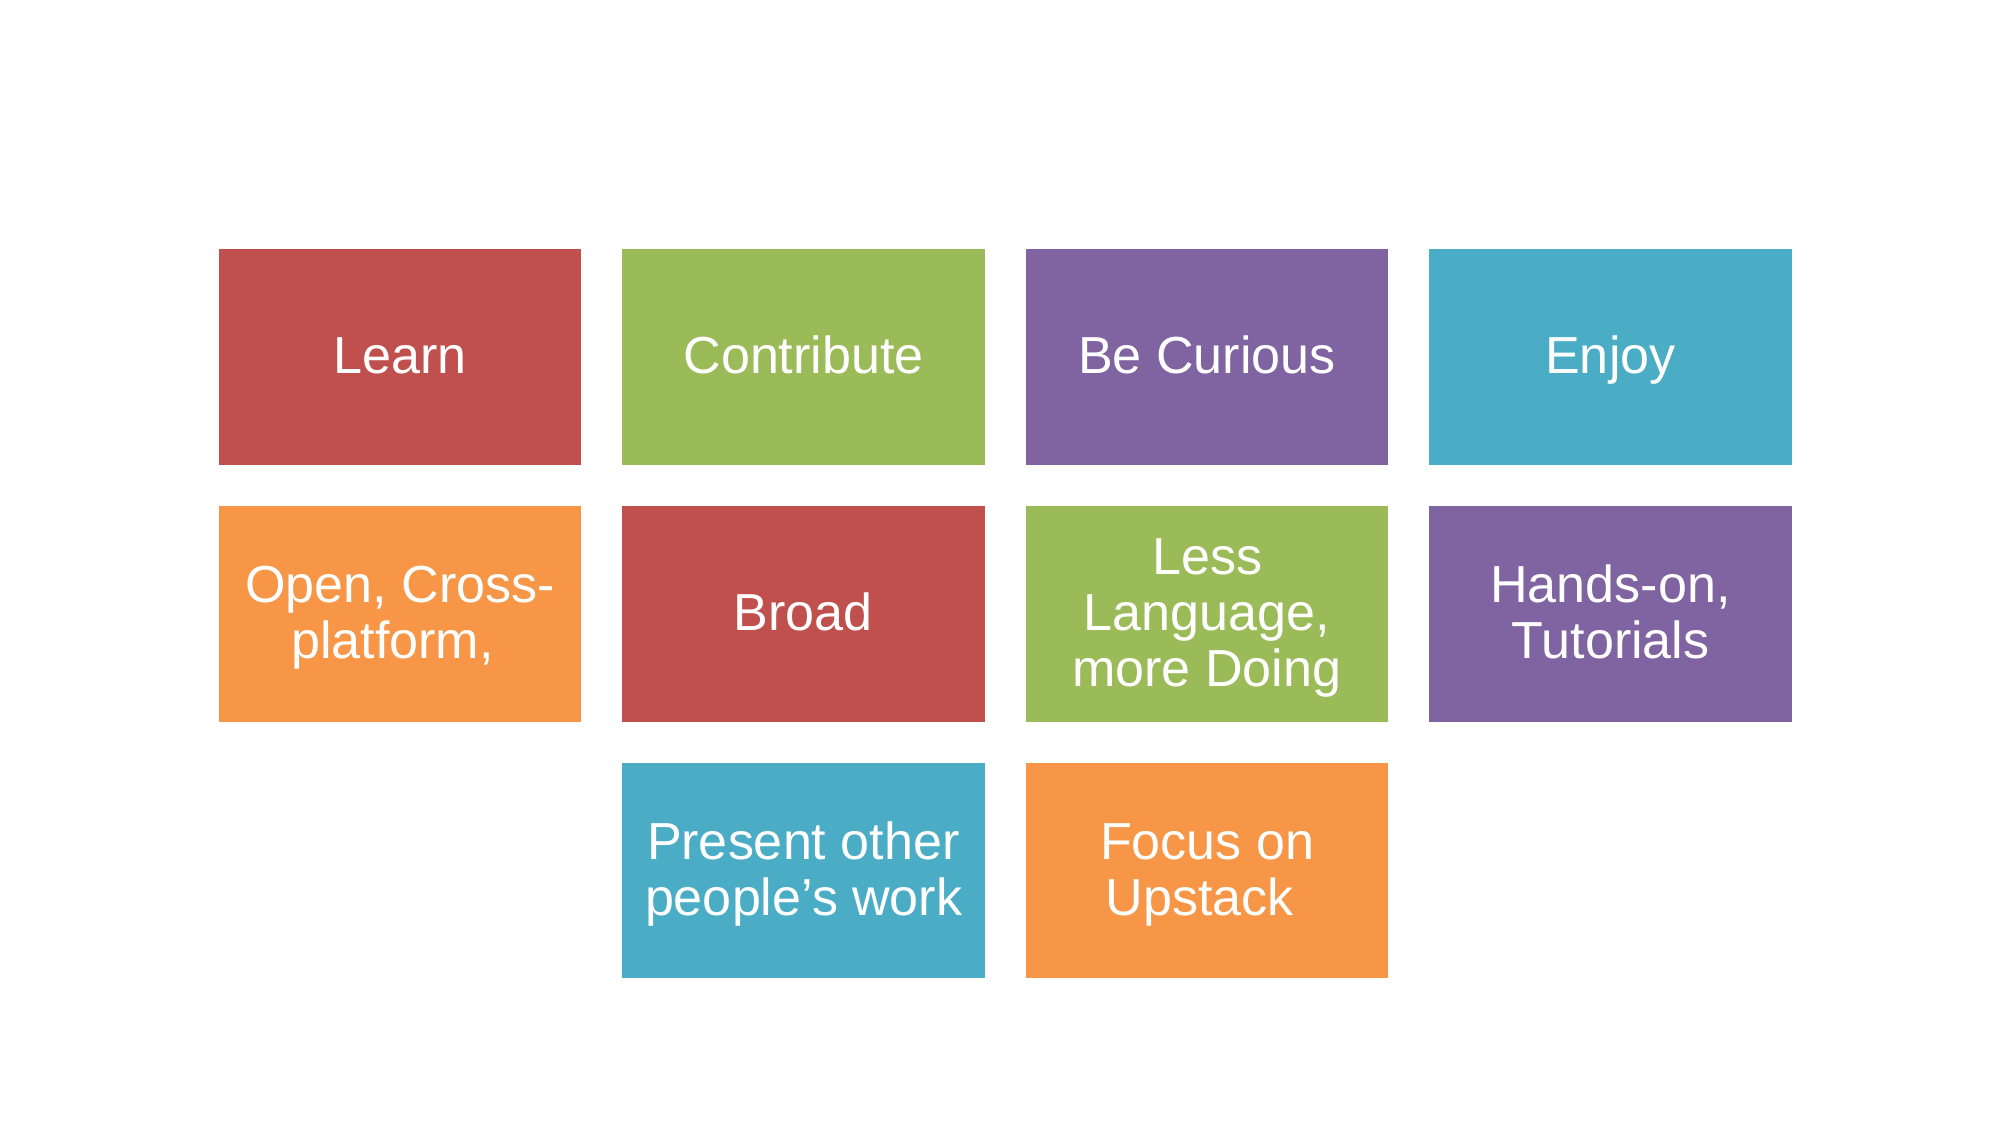

#
Learn
Contribute
Be Curious
Enjoy
Open, Cross-platform,
Broad
Less Language, more Doing
Hands-on, Tutorials
Present other people’s work
Focus on Upstack